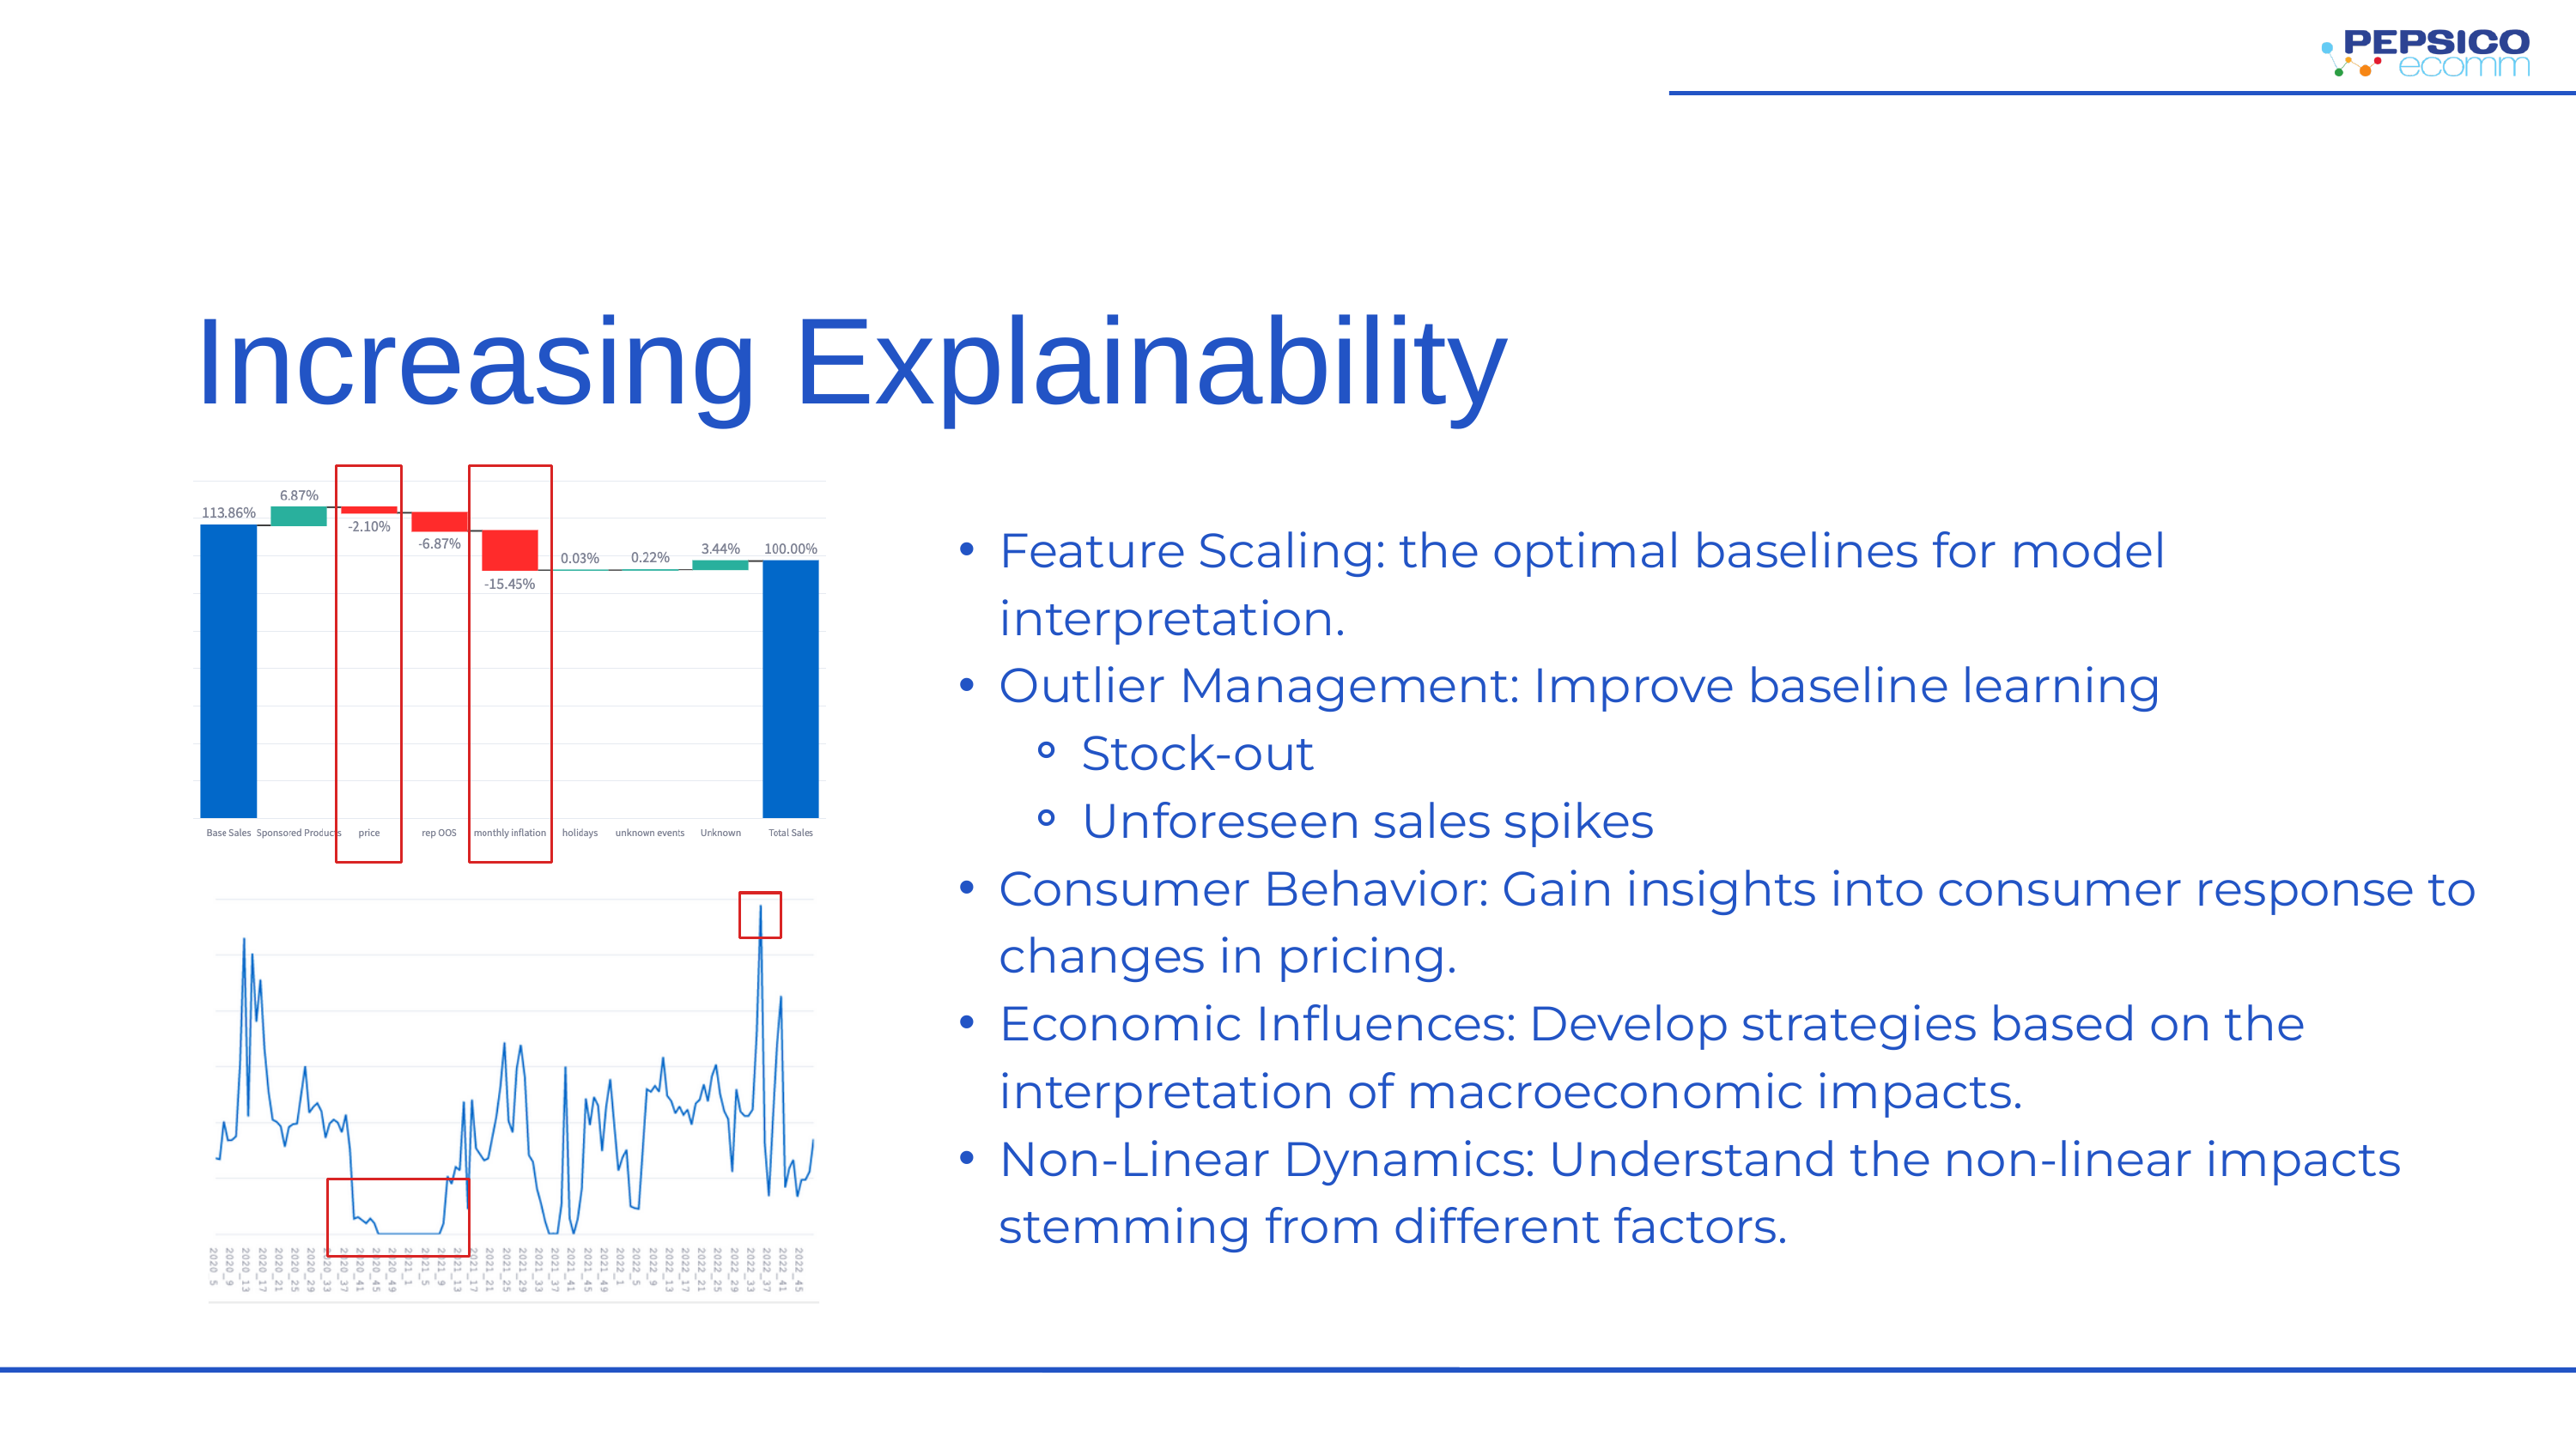

Increasing Explainability

Feature Scaling: the optimal baselines for model interpretation.
Outlier Management: Improve baseline learning
Stock-out
Unforeseen sales spikes
Consumer Behavior: Gain insights into consumer response to changes in pricing.
Economic Influences: Develop strategies based on the interpretation of macroeconomic impacts.
Non-Linear Dynamics: Understand the non-linear impacts stemming from different factors.